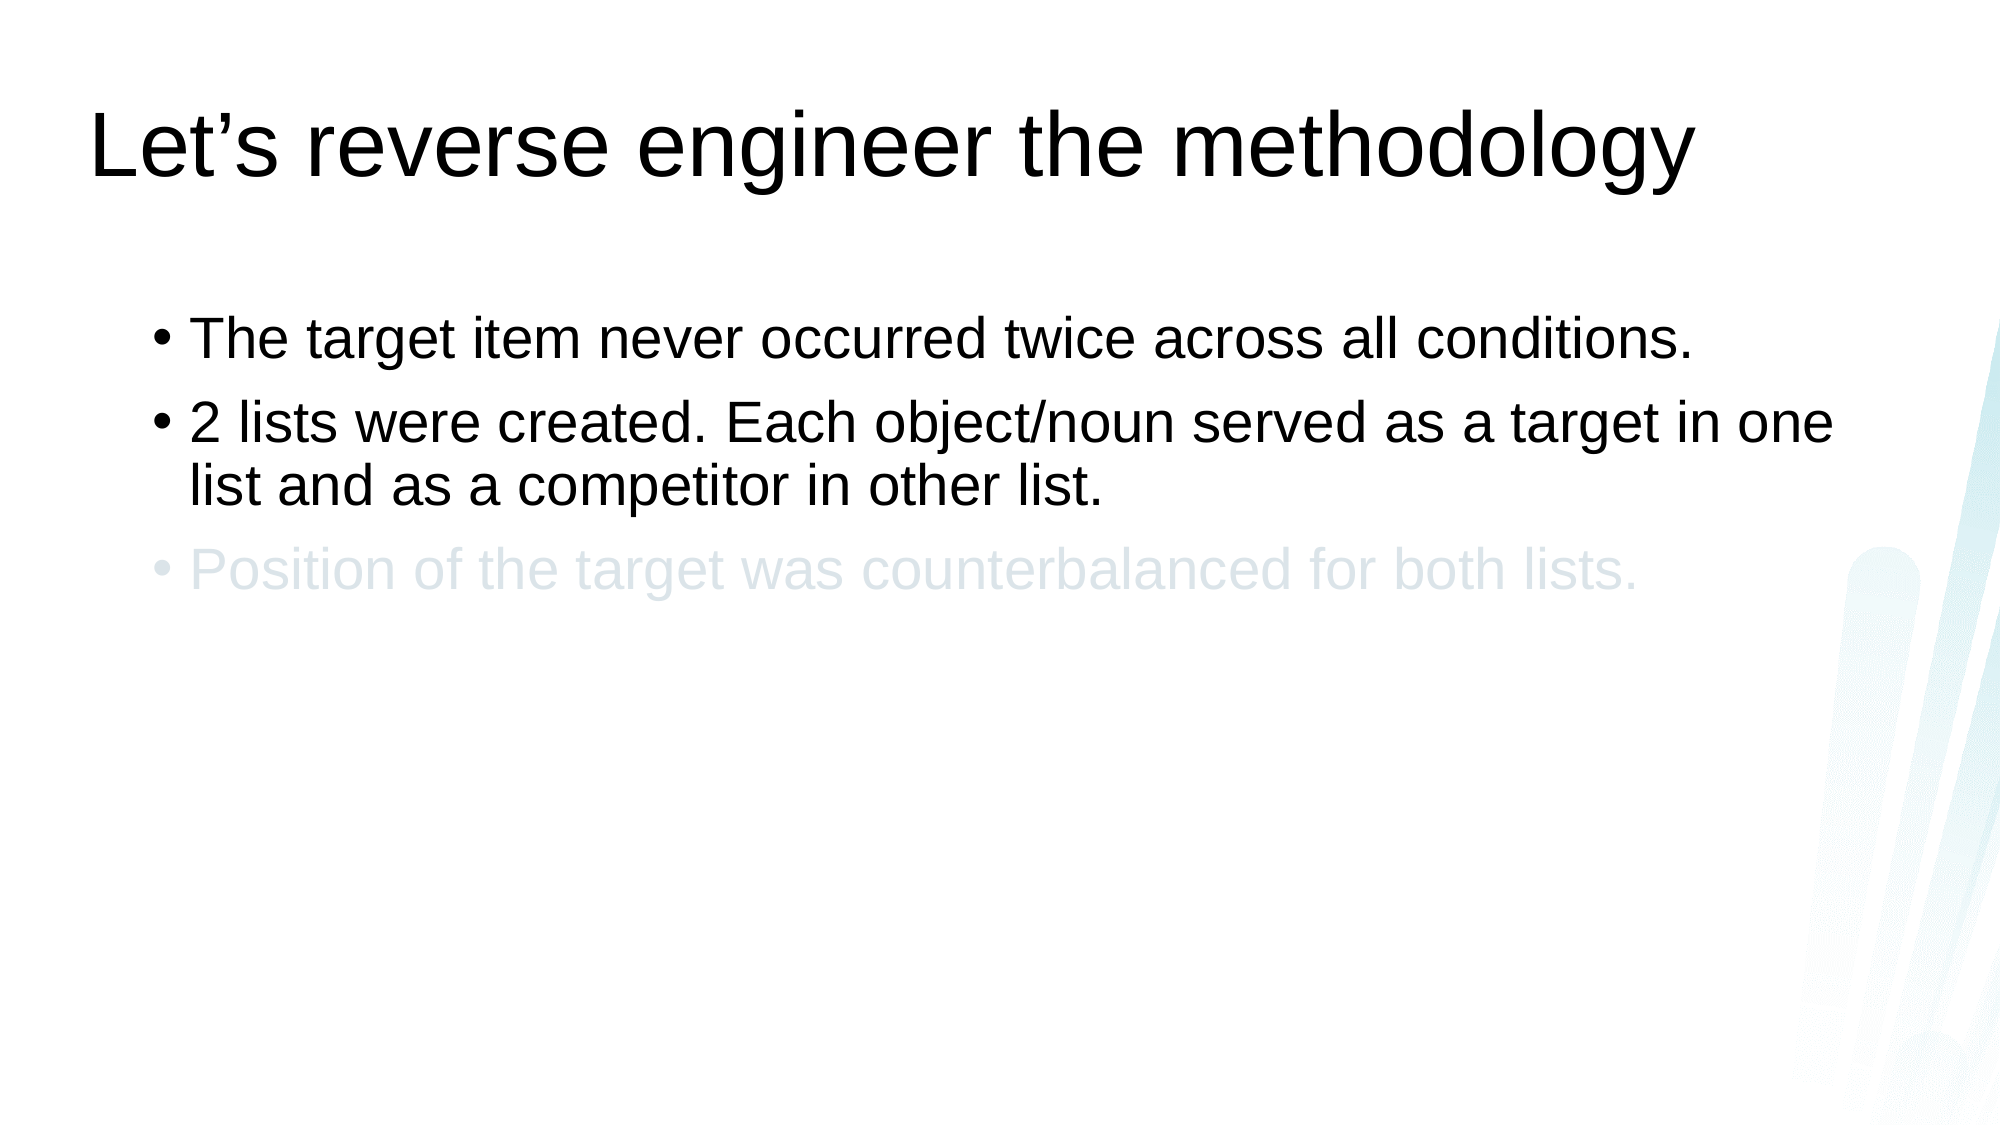

# Let’s reverse engineer the methodology
The target item never occurred twice across all conditions.
2 lists were created. Each object/noun served as a target in one list and as a competitor in other list.
Position of the target was counterbalanced for both lists.